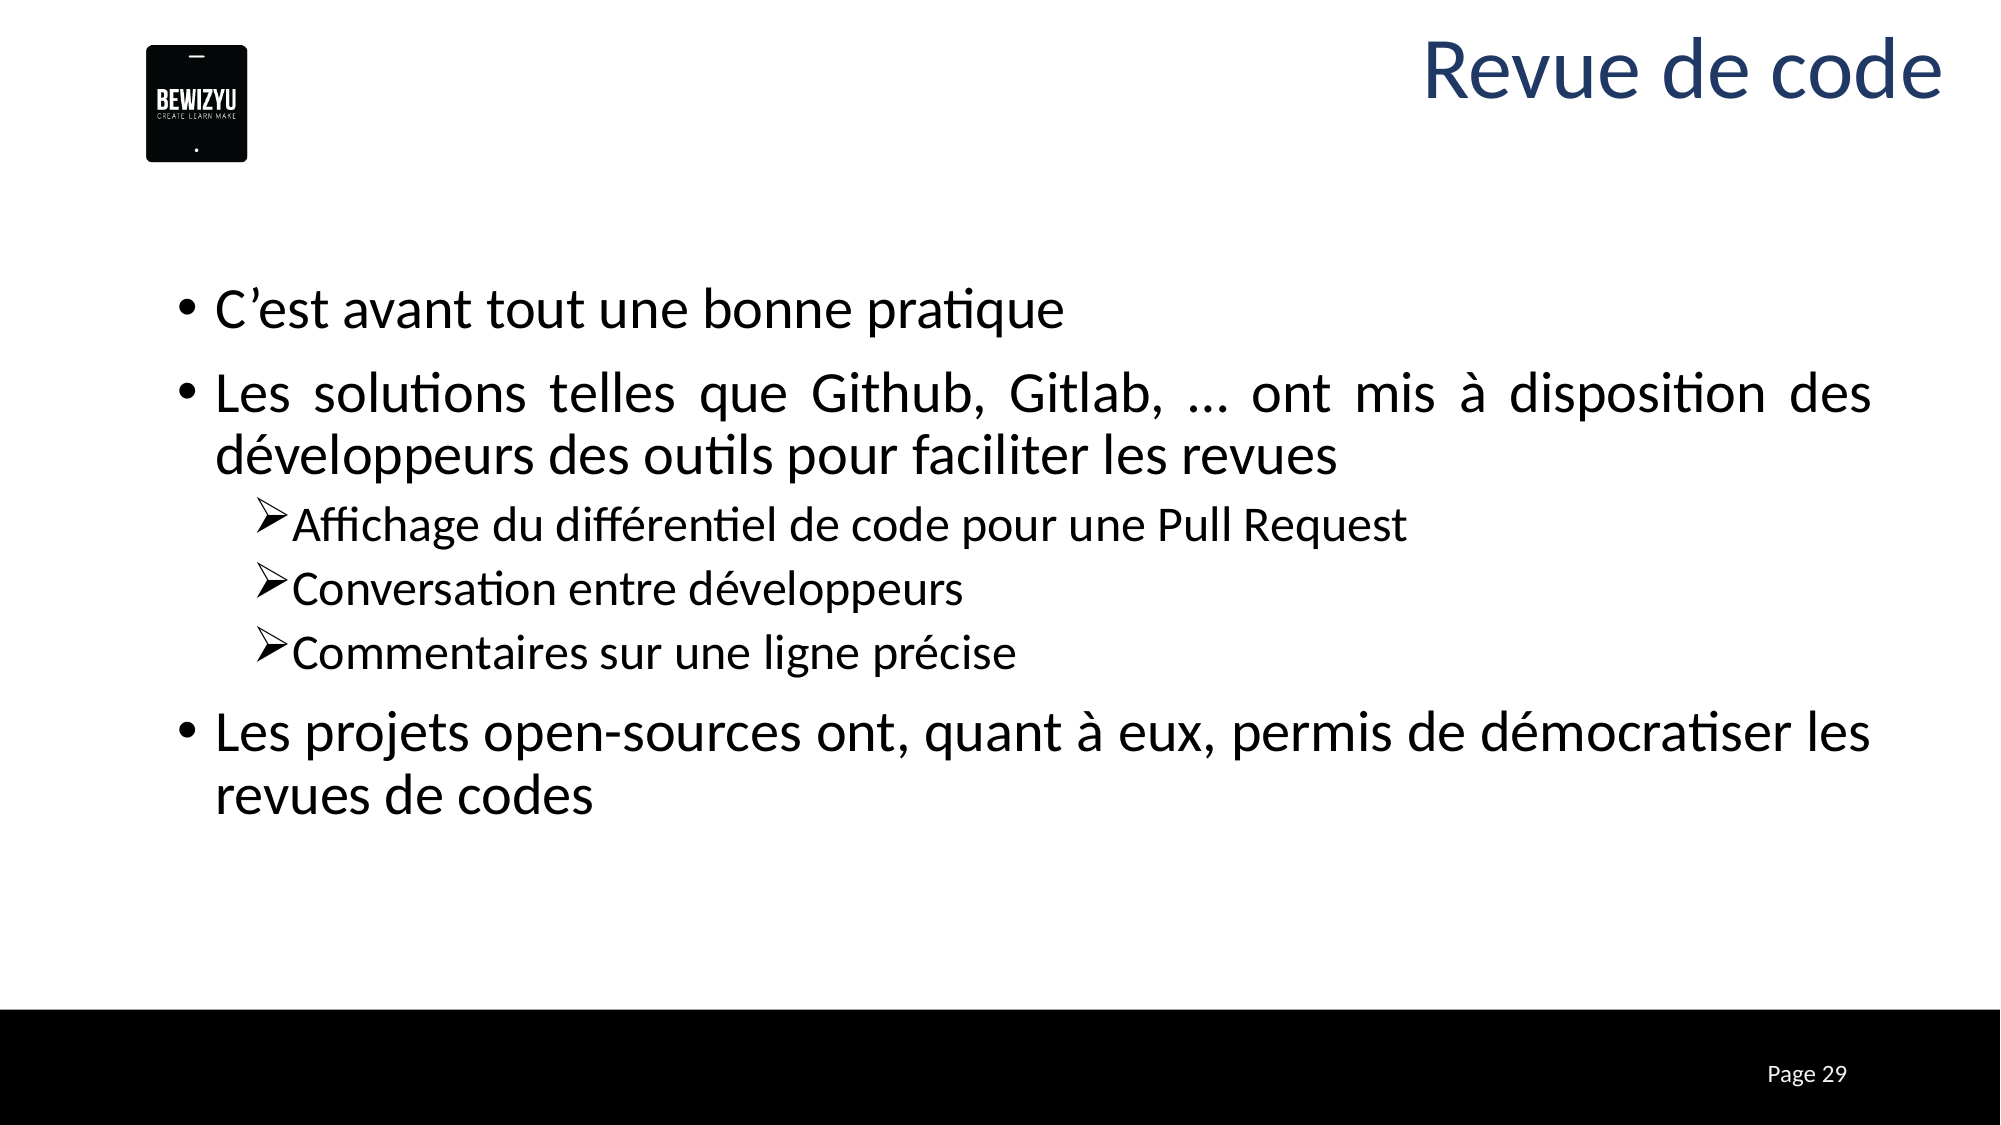

# Revue de code

C’est avant tout une bonne pratique
Les solutions telles que Github, Gitlab, … ont mis à disposition des développeurs des outils pour faciliter les revues
Affichage du différentiel de code pour une Pull Request
Conversation entre développeurs
Commentaires sur une ligne précise
Les projets open-sources ont, quant à eux, permis de démocratiser les revues de codes

29